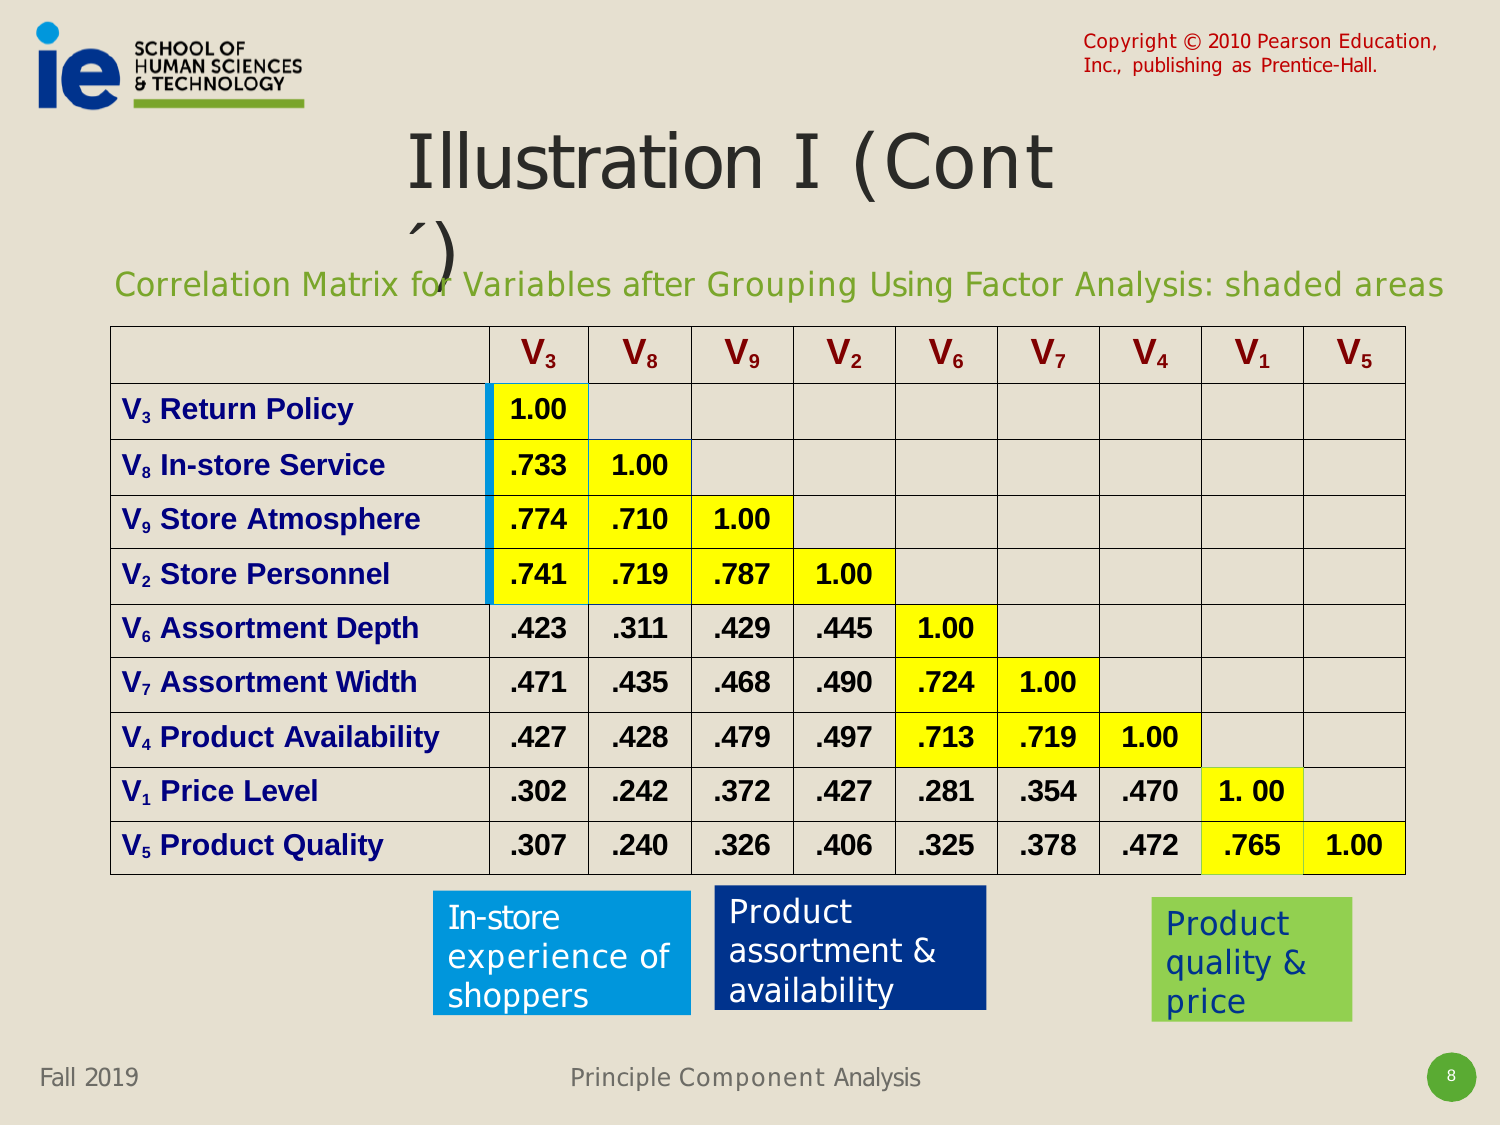

Copyright © 2010 Pearson Education, Inc., publishing as Prentice-Hall.
# Illustration I (Cont´)
Correlation Matrix for Variables after Grouping Using Factor Analysis: shaded areas
|  | V3 | V8 | V9 | V2 | V6 | V7 | V4 | V1 | V5 |
| --- | --- | --- | --- | --- | --- | --- | --- | --- | --- |
| V3 Return Policy | 1.00 |  |  |  |  |  |  |  |  |
| V8 In-store Service | .733 | 1.00 |  |  |  |  |  |  |  |
| V9 Store Atmosphere | .774 | .710 | 1.00 |  |  |  |  |  |  |
| V2 Store Personnel | .741 | .719 | .787 | 1.00 |  |  |  |  |  |
| V6 Assortment Depth | .423 | .311 | .429 | .445 | 1.00 |  |  |  |  |
| V7 Assortment Width | .471 | .435 | .468 | .490 | .724 | 1.00 |  |  |  |
| V4 Product Availability | .427 | .428 | .479 | .497 | .713 | .719 | 1.00 |  |  |
| V1 Price Level | .302 | .242 | .372 | .427 | .281 | .354 | .470 | 1. 00 |  |
| V5 Product Quality | .307 | .240 | .326 | .406 | .325 | .378 | .472 | .765 | 1.00 |
Product assortment & availability
In-store experience of shoppers
Product quality & price
Fall 2019
Principle Component Analysis
8